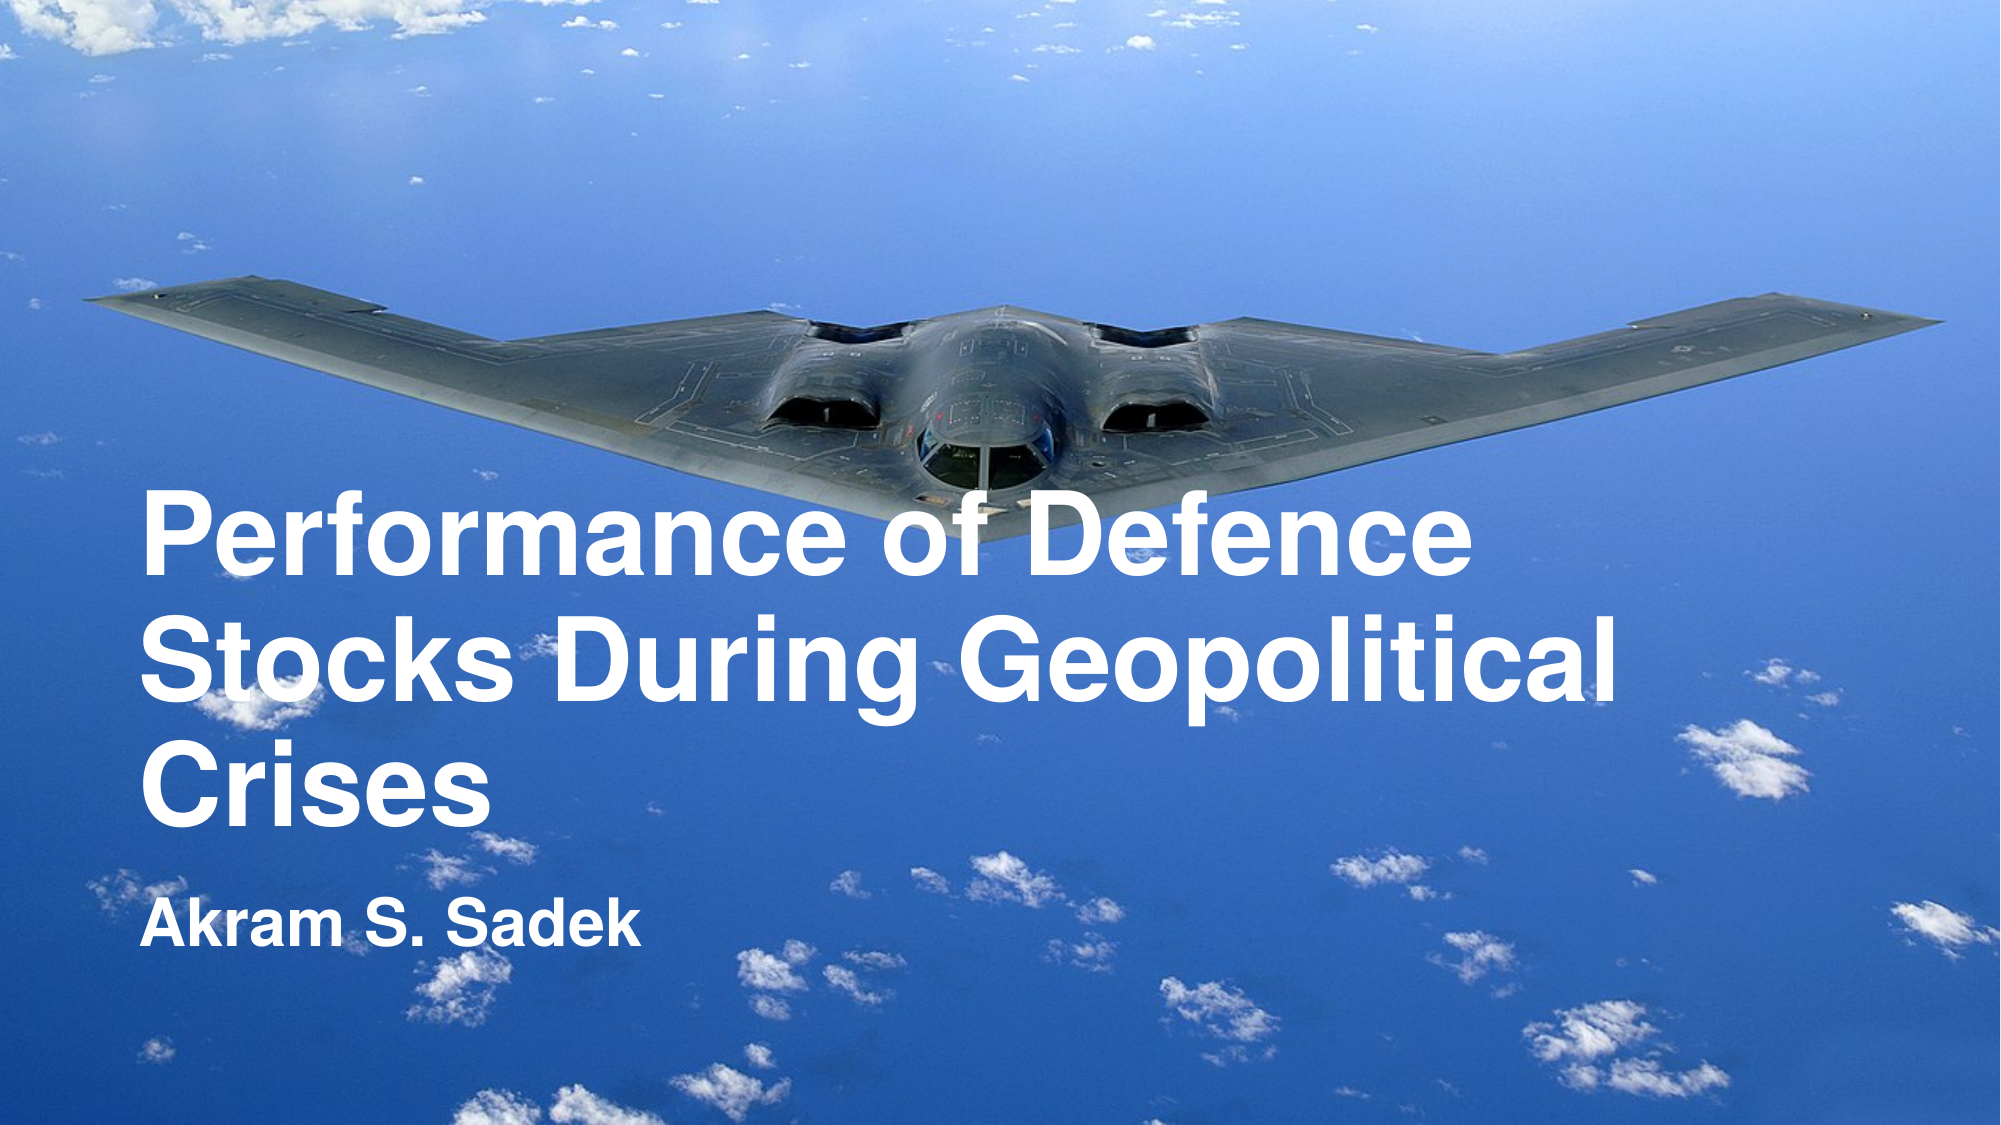

# Performance of Defence Stocks During Geopolitical Crises
Akram S. Sadek